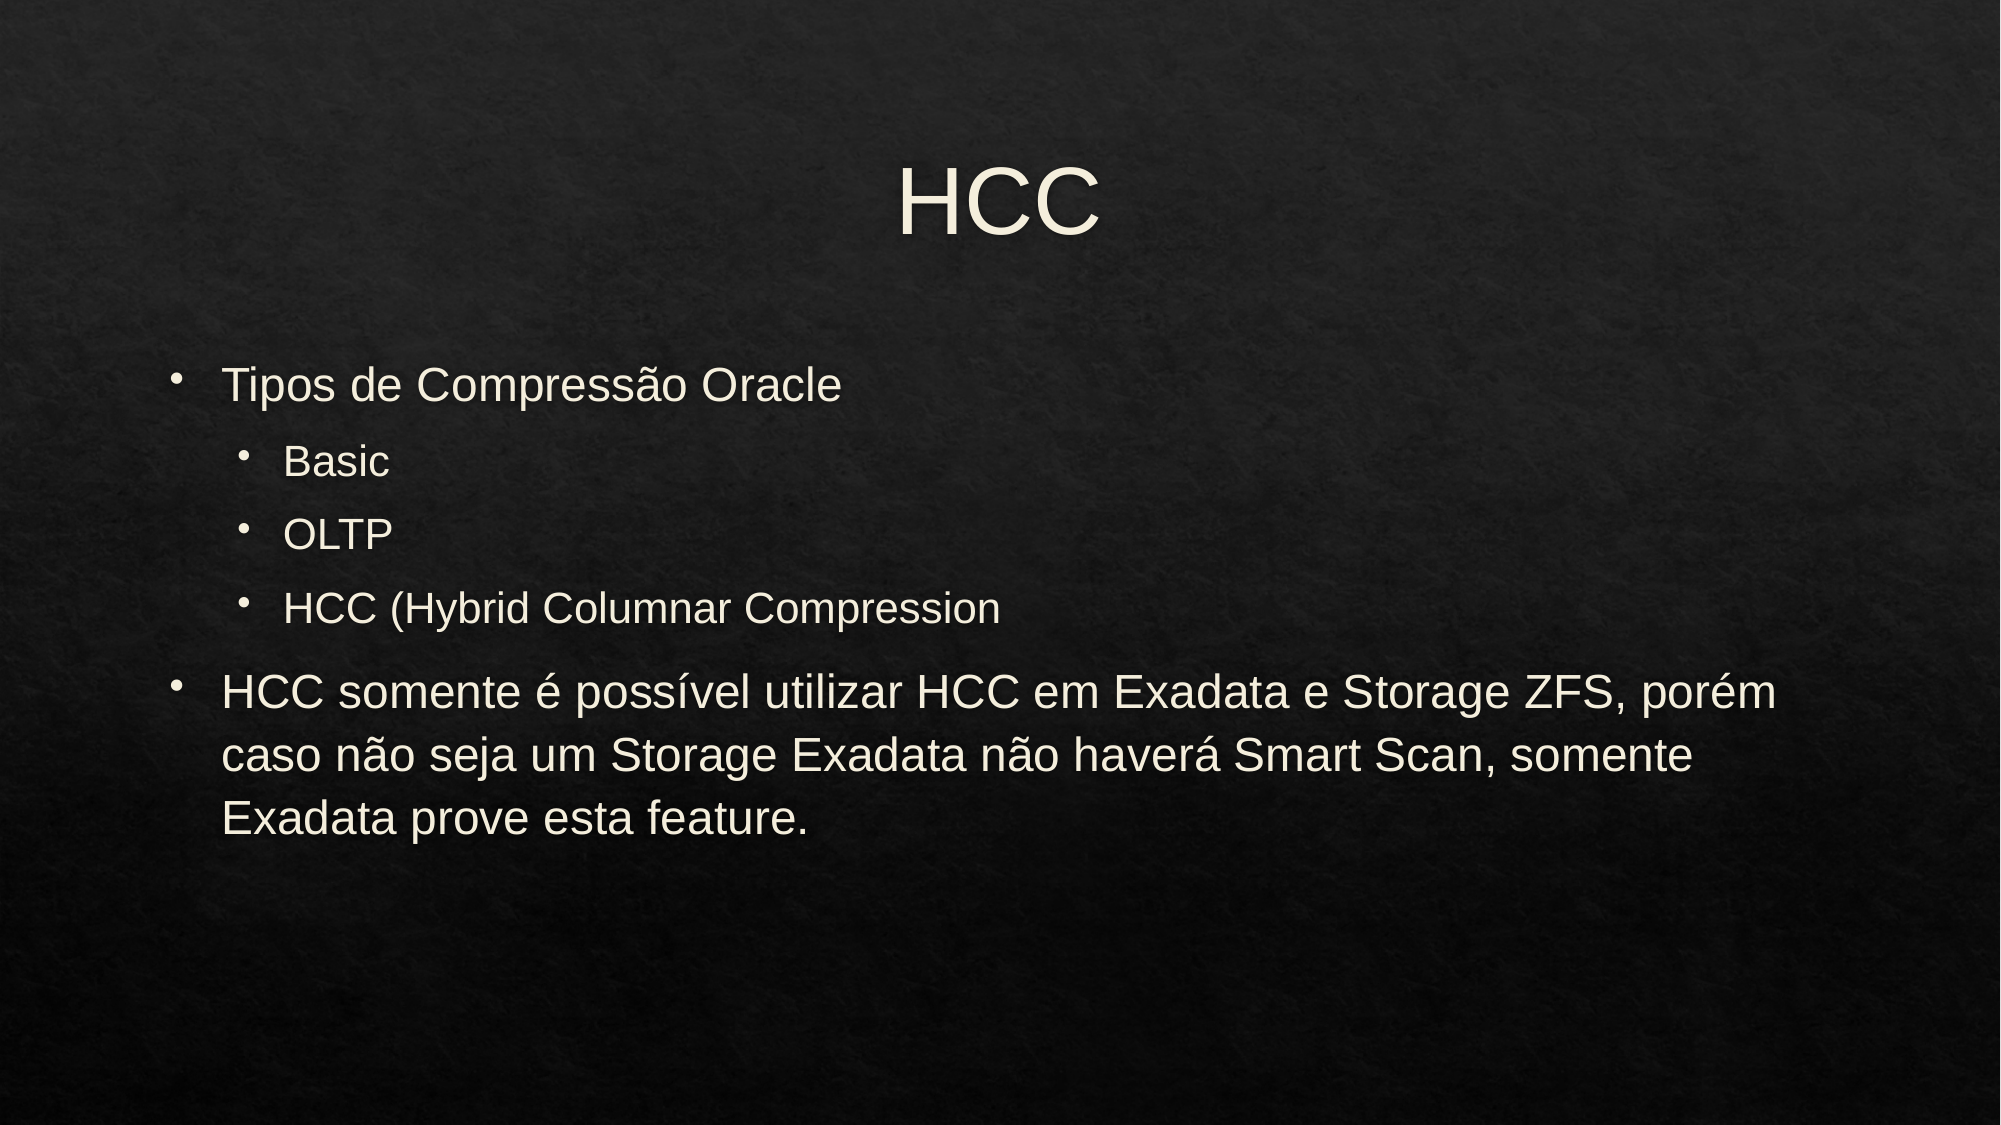

# HCC
Tipos de Compressão Oracle
Basic
OLTP
HCC (Hybrid Columnar Compression
HCC somente é possível utilizar HCC em Exadata e Storage ZFS, porém caso não seja um Storage Exadata não haverá Smart Scan, somente Exadata prove esta feature.